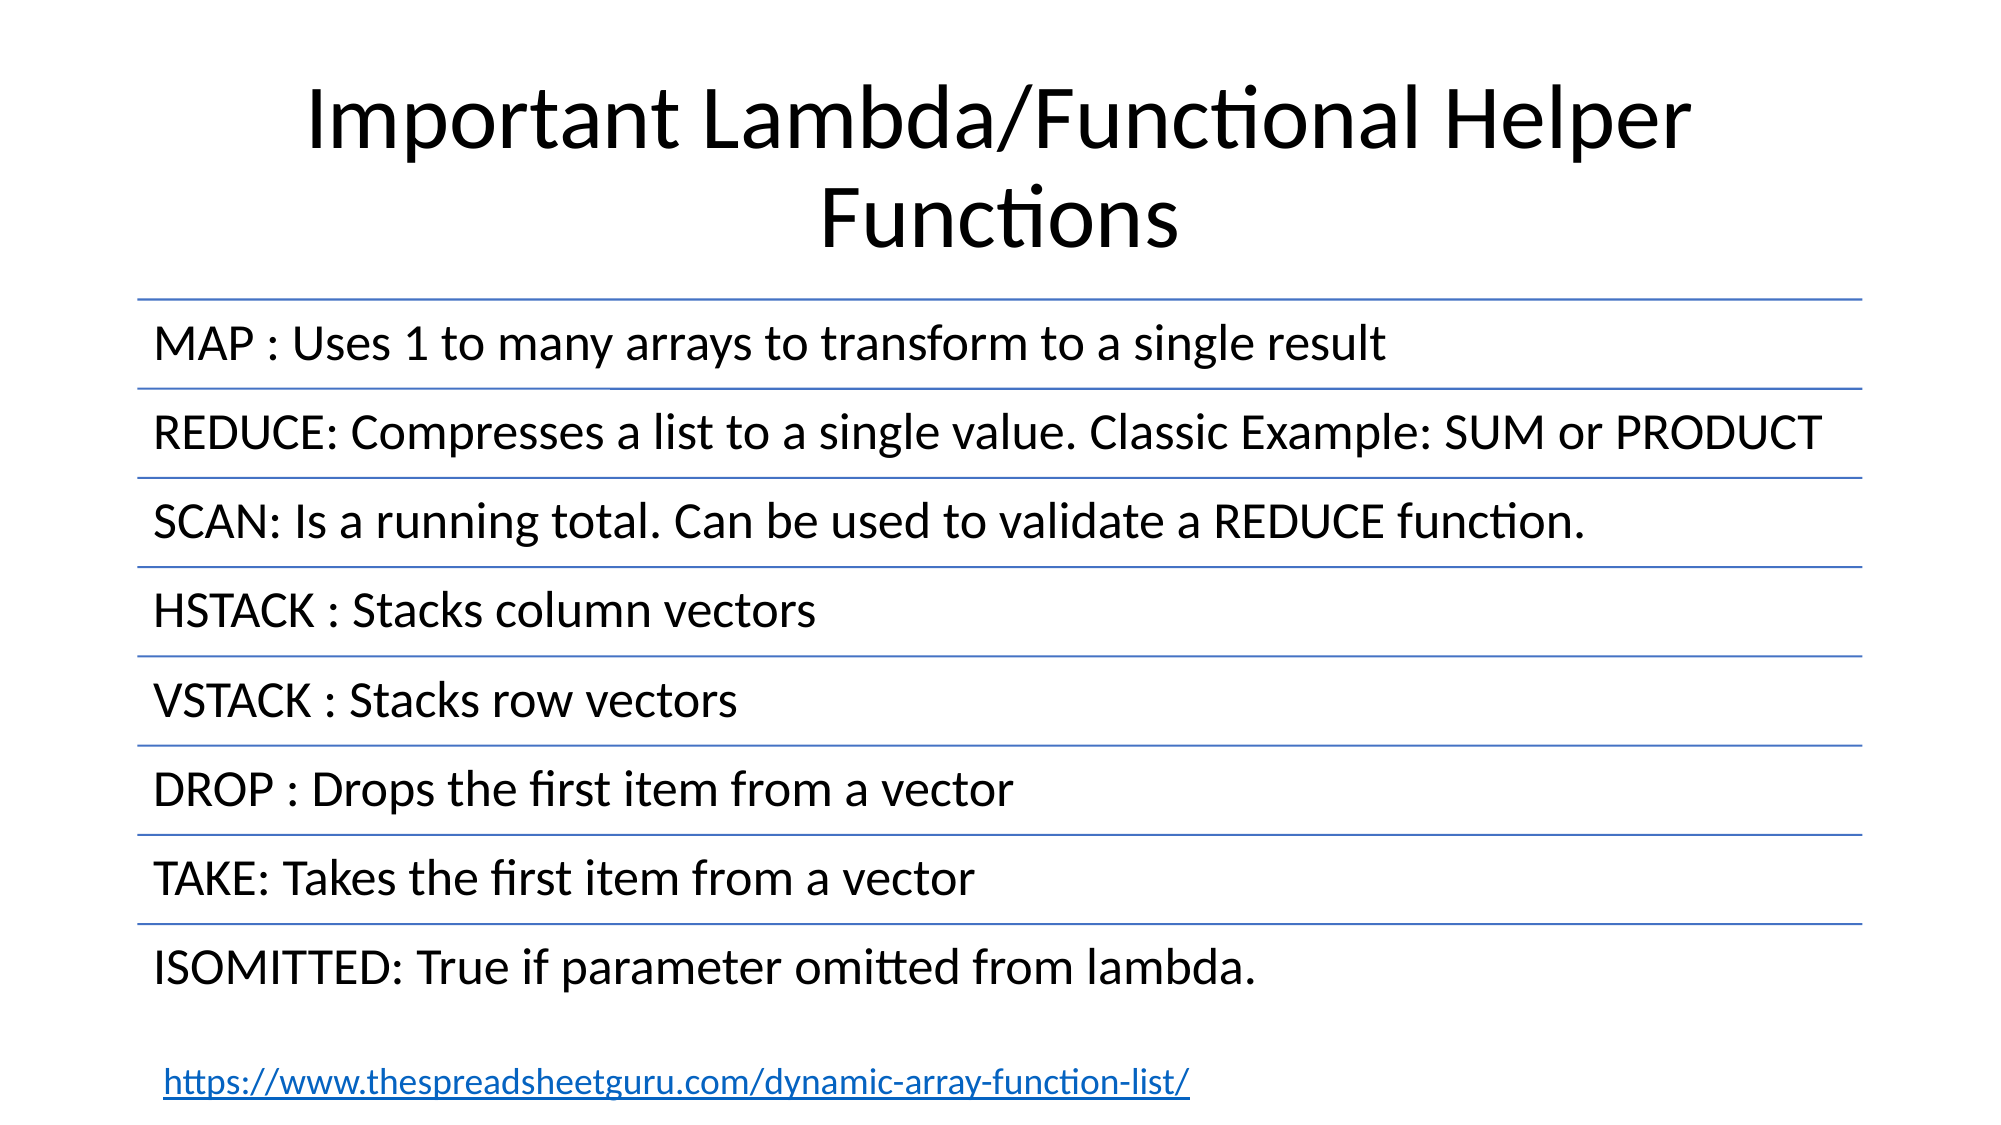

# Important Lambda/Functional Helper Functions
MAP : Uses 1 to many arrays to transform to a single result
REDUCE: Compresses a list to a single value. Classic Example: SUM or PRODUCT
SCAN: Is a running total. Can be used to validate a REDUCE function.
HSTACK : Stacks column vectors
VSTACK : Stacks row vectors
DROP : Drops the first item from a vector
TAKE: Takes the first item from a vector
ISOMITTED: True if parameter omitted from lambda.
https://www.thespreadsheetguru.com/dynamic-array-function-list/